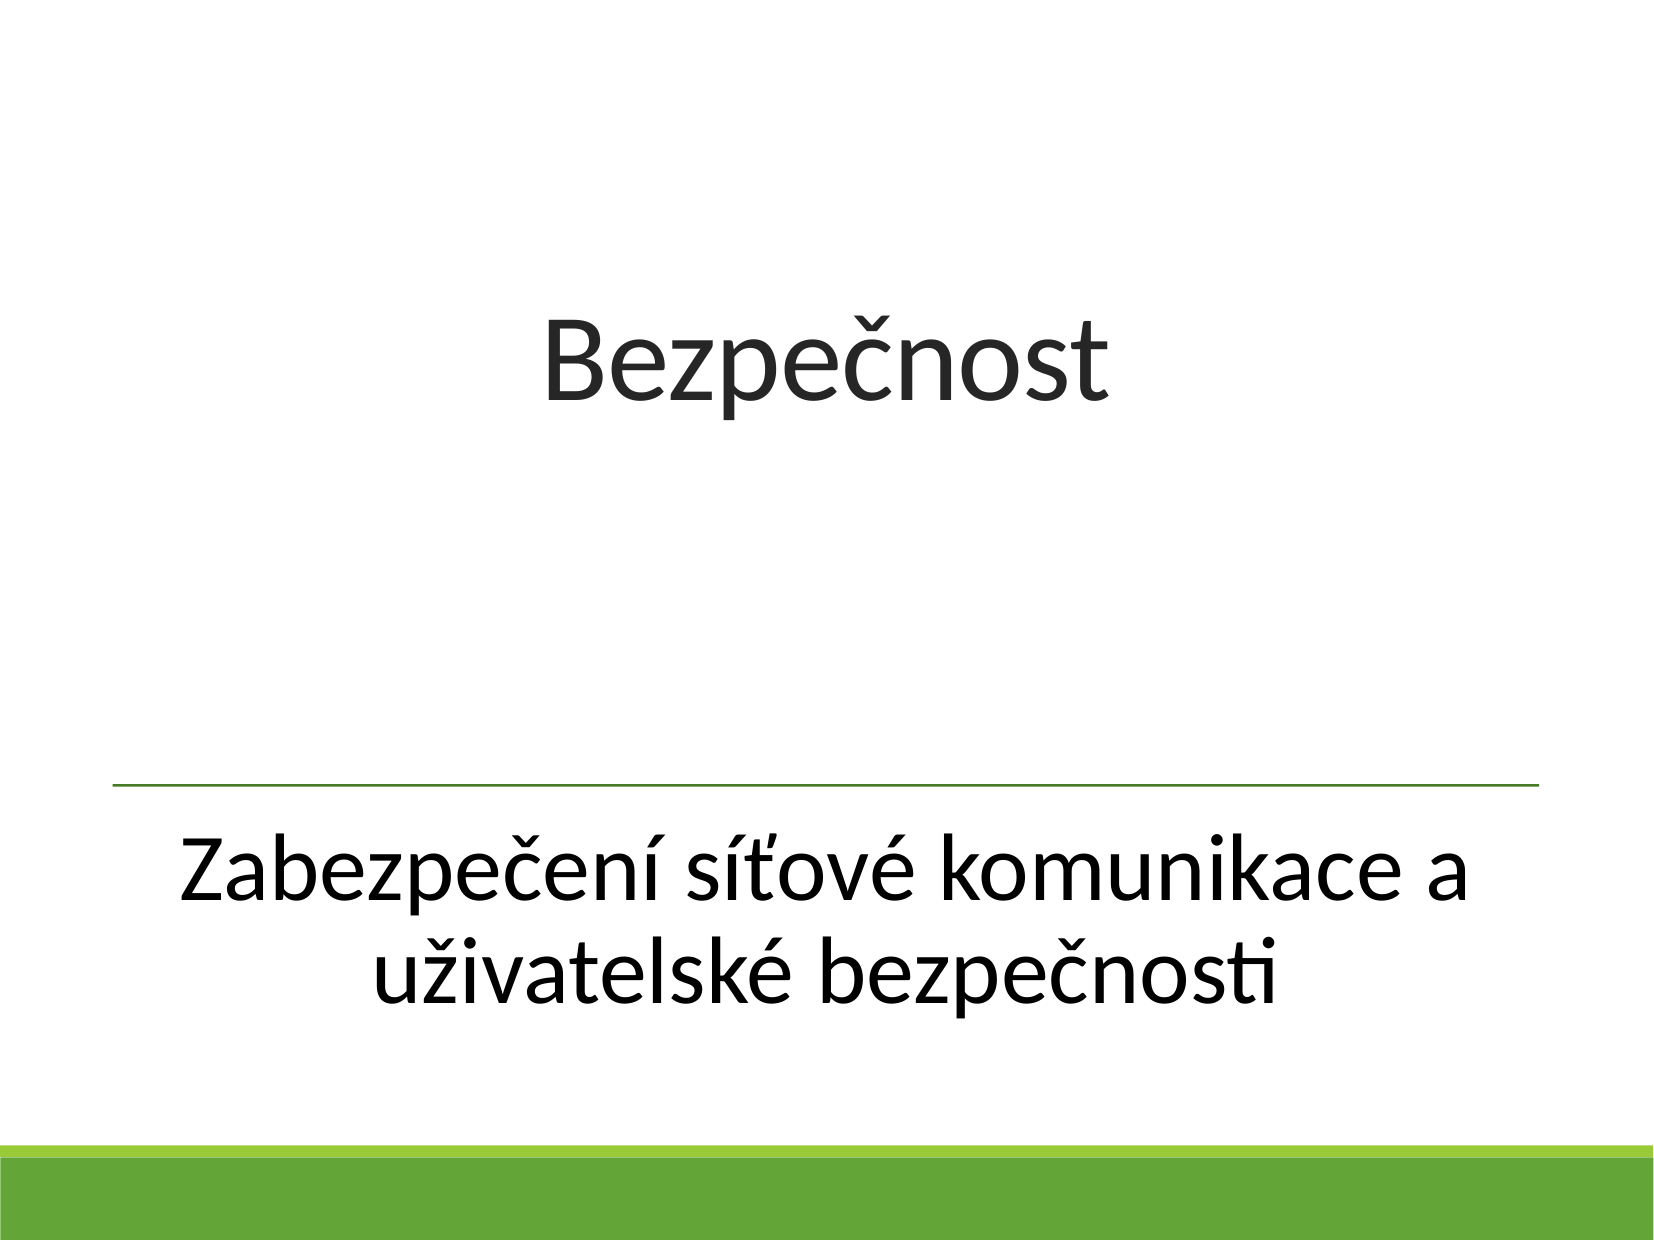

# Bezpečnost
Zabezpečení síťové komunikace a uživatelské bezpečnosti